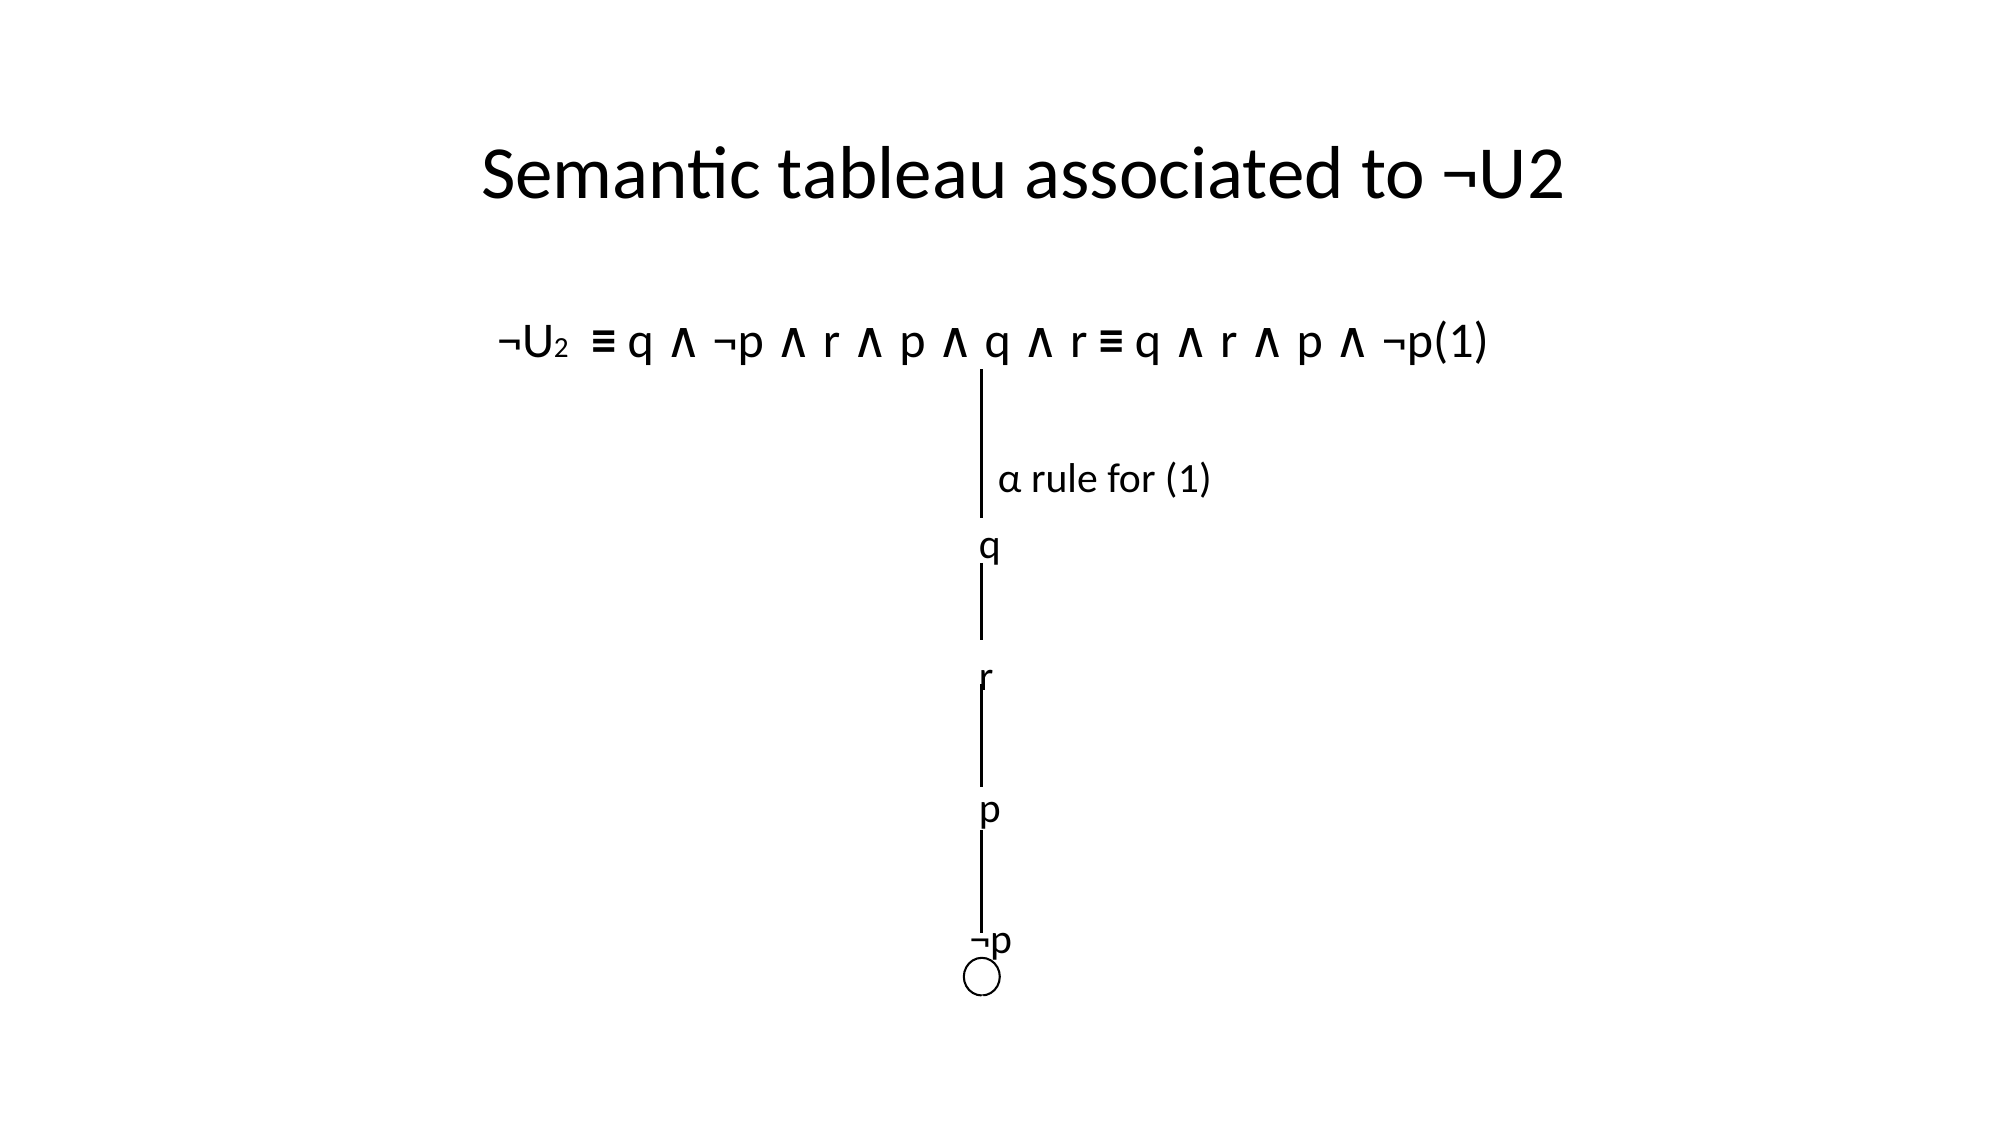

# Semantic tableau associated to ¬U2
                          ¬U2  ≡ q ∧ ¬p ∧ r ∧ p ∧ q ∧ r ≡ q ∧ r ∧ p ∧ ¬p(1)

                                                                                         α rule for (1)
                                                                                       q

                                                                                       r

                                                                                       p

                                                                                      ¬p

..